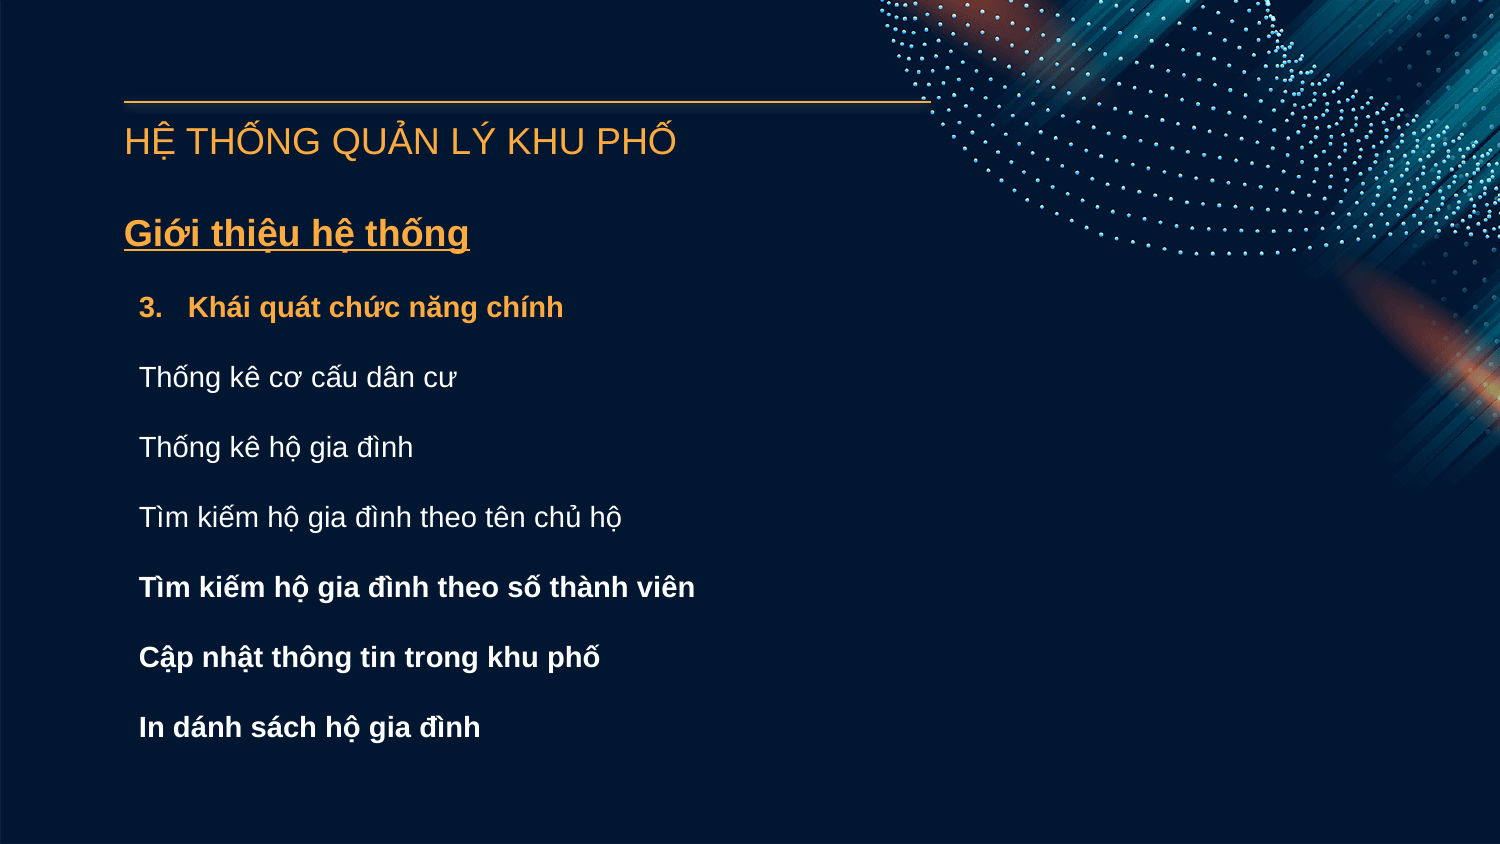

# HỆ THỐNG QUẢN LÝ KHU PHỐ
 Giới thiệu hệ thống

3.   Khái quát chức năng chính

Thống kê cơ cấu dân cư

Thống kê hộ gia đình

Tìm kiếm hộ gia đình theo tên chủ hộ

Tìm kiếm hộ gia đình theo số thành viên

Cập nhật thông tin trong khu phố

In dánh sách hộ gia đình